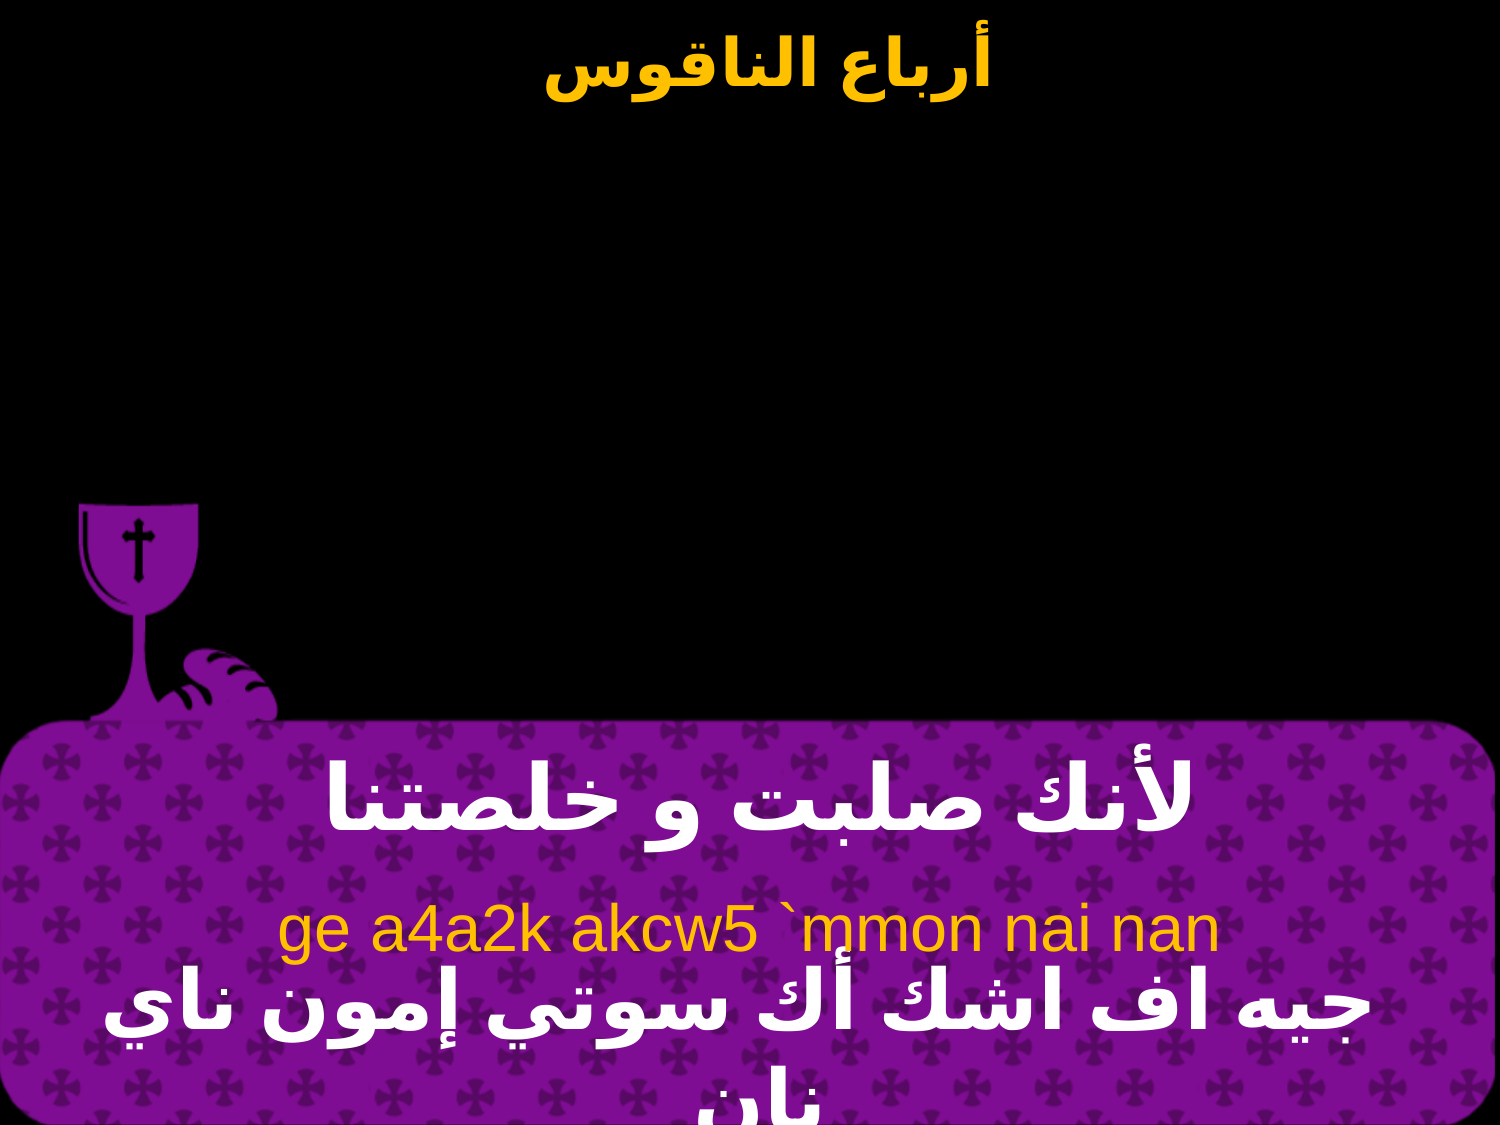

# لأنك صلبت و خلصتنا
ge a4a2k akcw5 `mmon nai nan
 جيه اف اشك أك سوتي إمون ناي نان